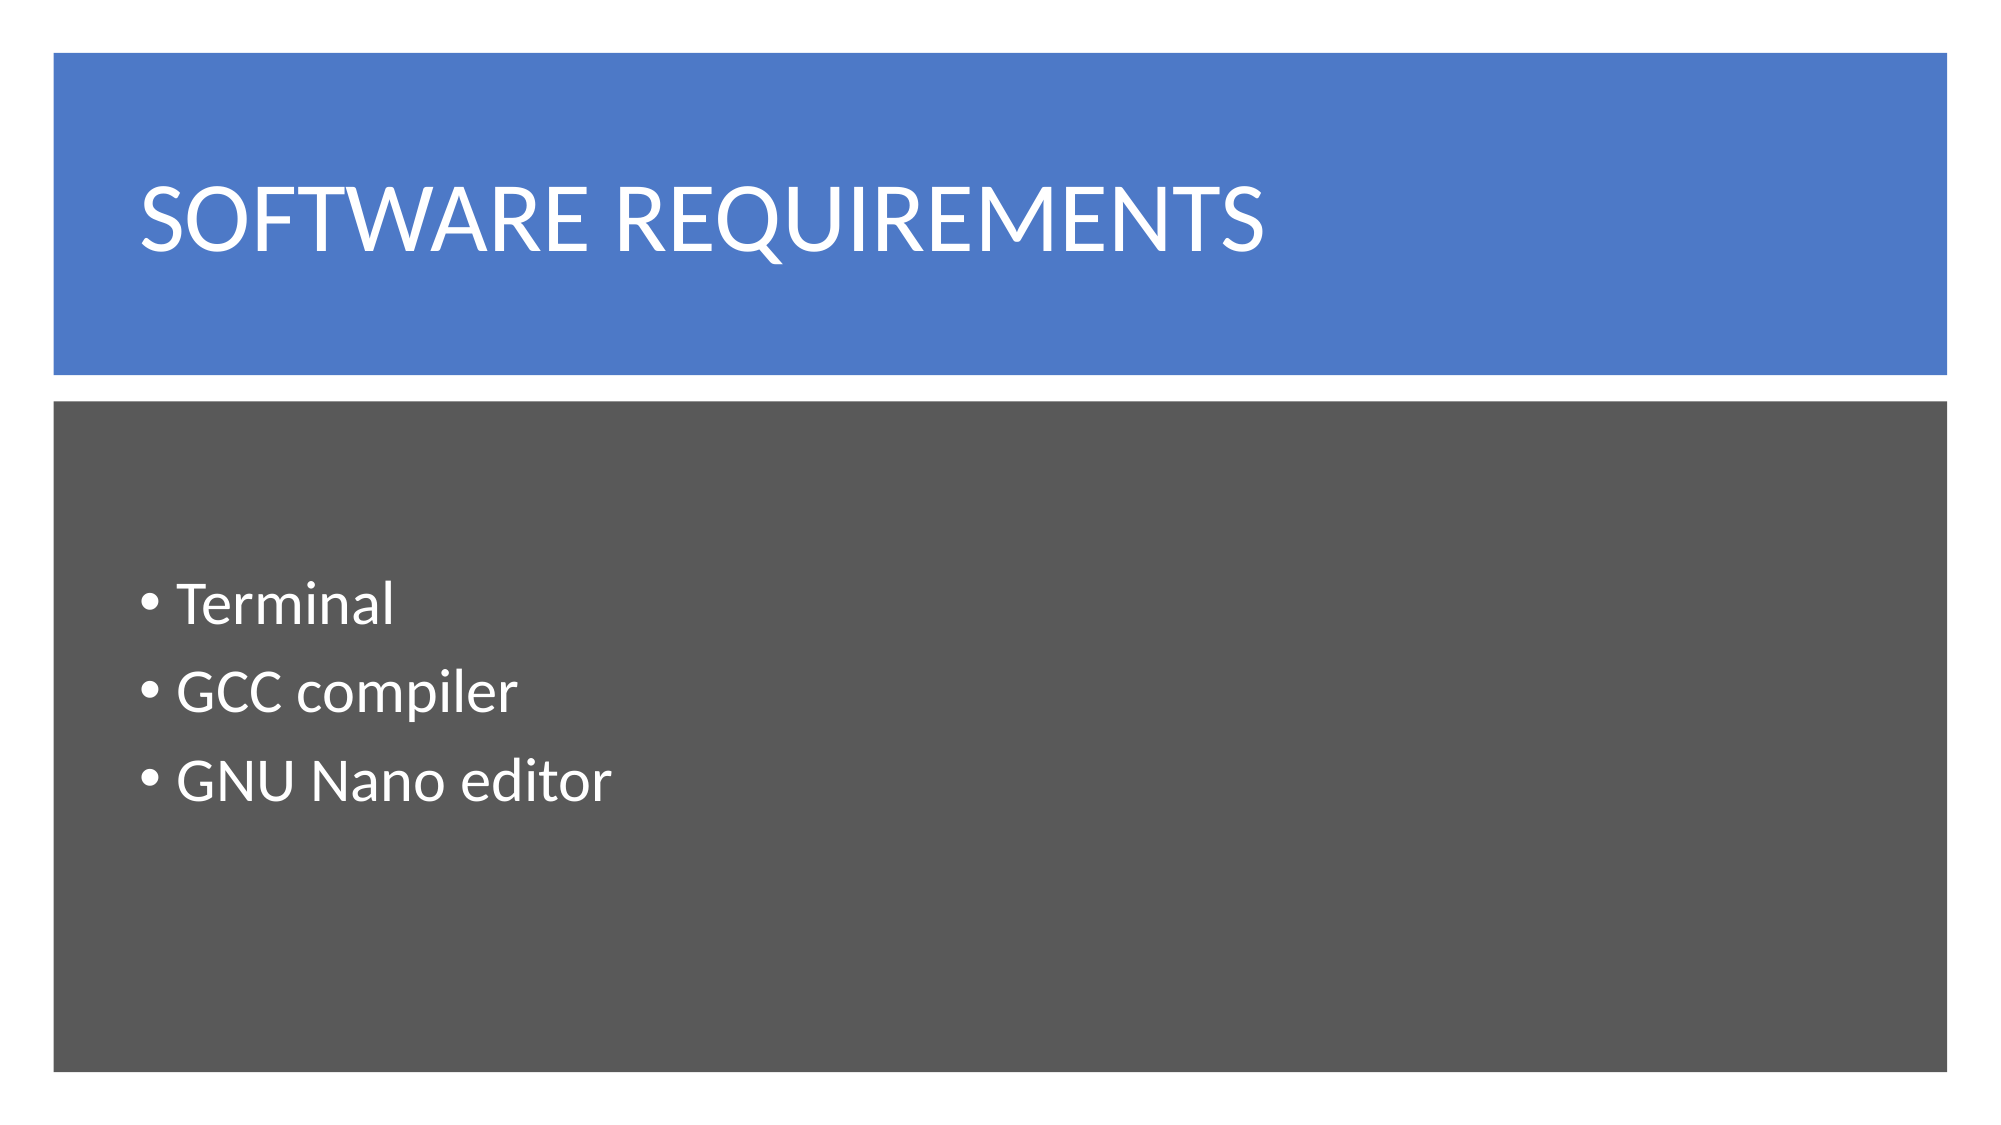

# SOFTWARE REQUIREMENTS

Terminal
GCC compiler
GNU Nano editor